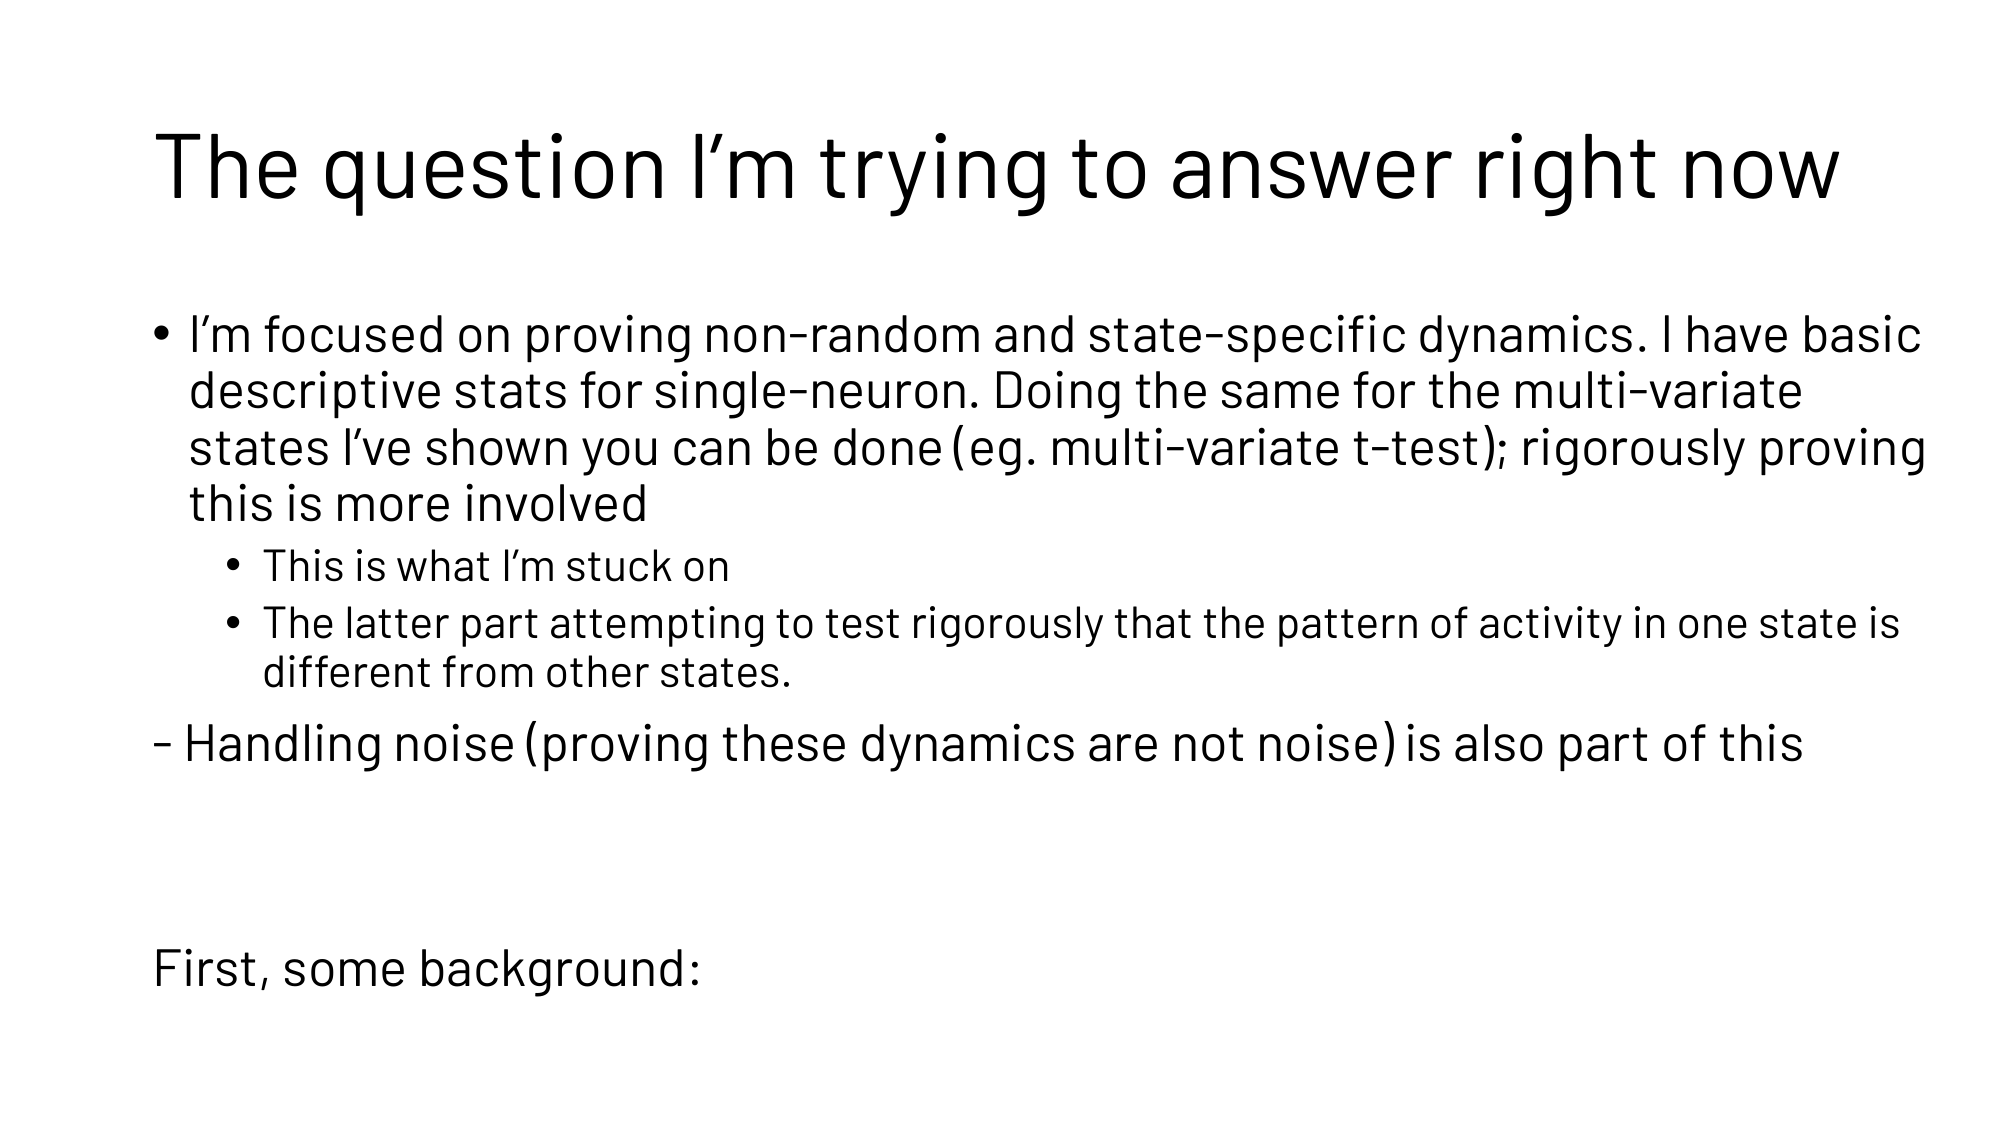

# The question I’m trying to answer right now
I’m focused on proving non-random and state-specific dynamics. I have basic descriptive stats for single-neuron. Doing the same for the multi-variate states I’ve shown you can be done (eg. multi-variate t-test); rigorously proving this is more involved
This is what I’m stuck on
The latter part attempting to test rigorously that the pattern of activity in one state is different from other states.
- Handling noise (proving these dynamics are not noise) is also part of this

First, some background: